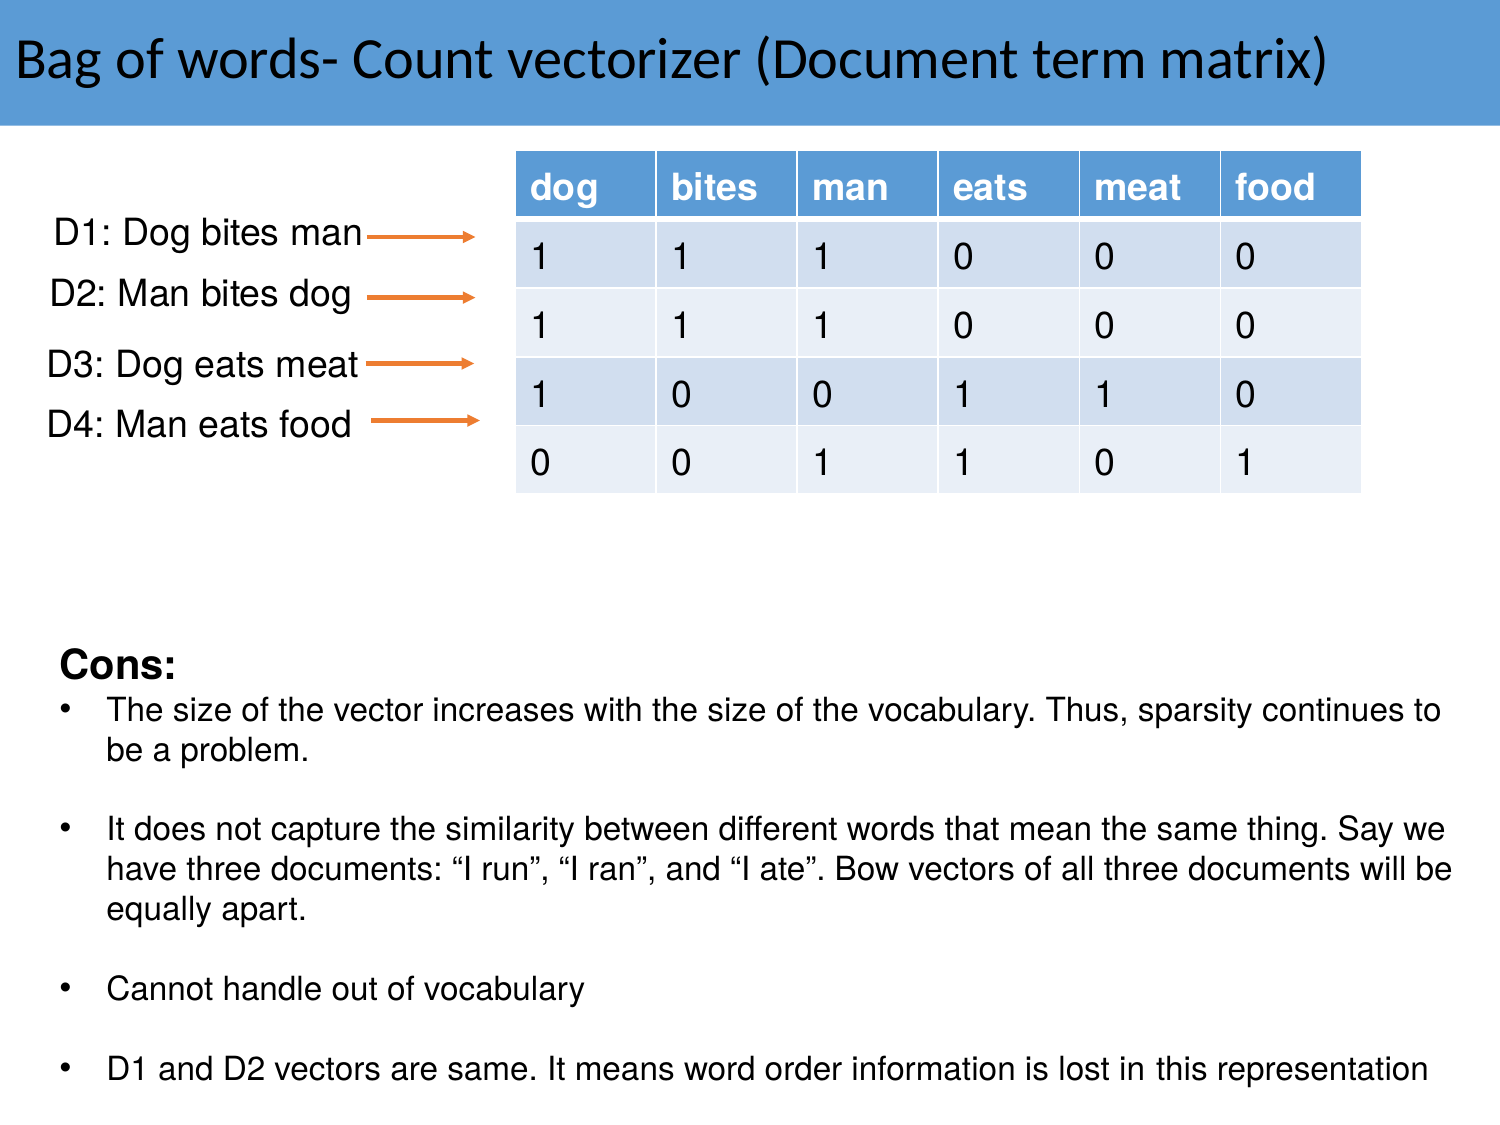

# Bag of words- Count vectorizer (Document term matrix)
| dog | bites | man | eats | meat | food |
| --- | --- | --- | --- | --- | --- |
| 1 | 1 | 1 | 0 | 0 | 0 |
| 1 | 1 | 1 | 0 | 0 | 0 |
| 1 | 0 | 0 | 1 | 1 | 0 |
| 0 | 0 | 1 | 1 | 0 | 1 |
D1: Dog bites man
D2: Man bites dog
D3: Dog eats meat
D4: Man eats food
Cons:
The size of the vector increases with the size of the vocabulary. Thus, sparsity continues to be a problem.

It does not capture the similarity between different words that mean the same thing. Say we have three documents: “I run”, “I ran”, and “I ate”. Bow vectors of all three documents will be equally apart.

Cannot handle out of vocabulary

D1 and D2 vectors are same. It means word order information is lost in this representation